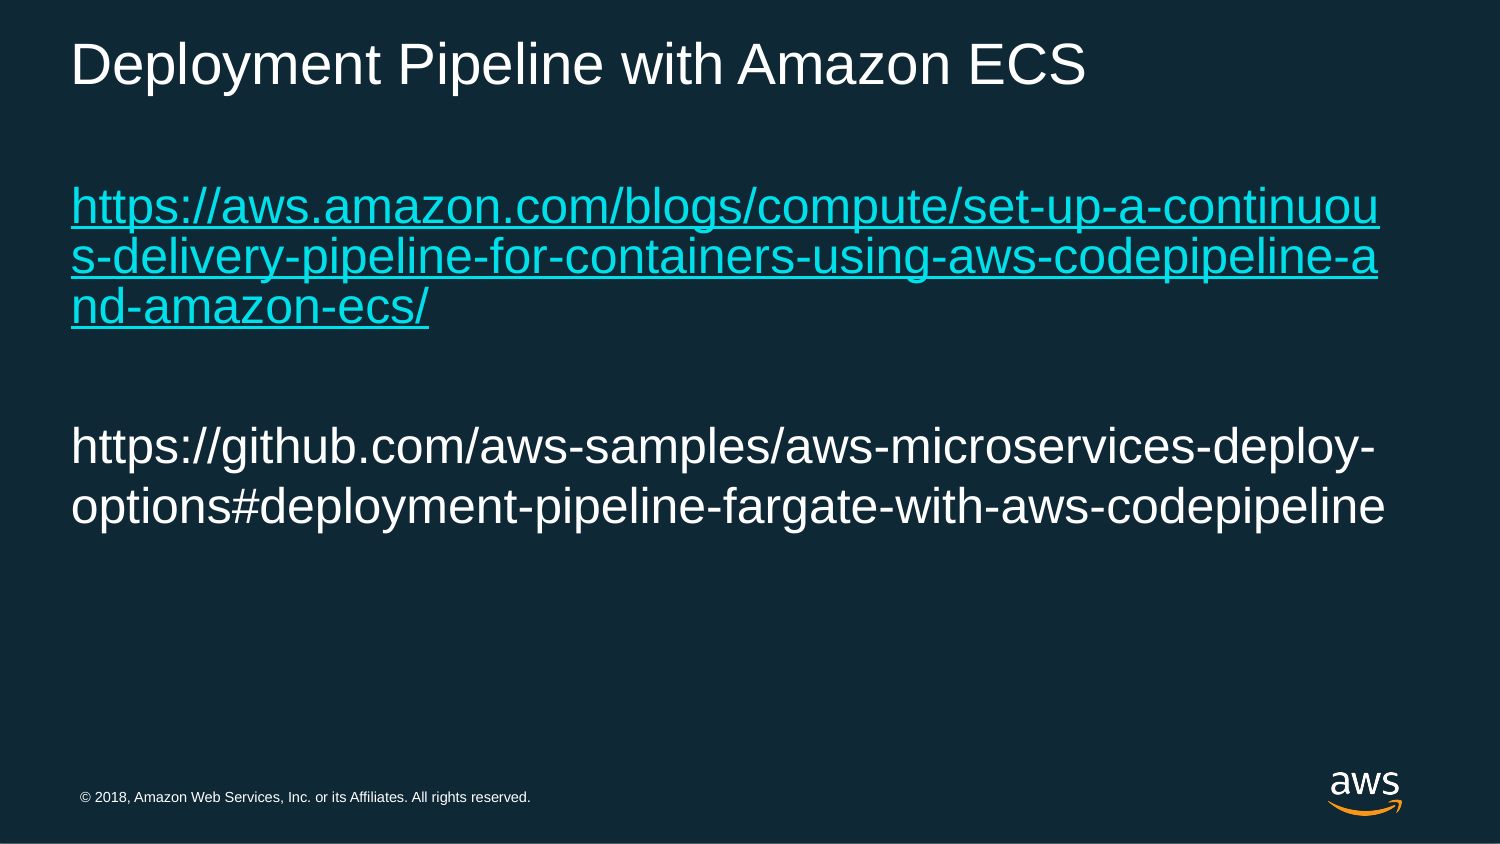

# Deployment Pipeline with Amazon ECS
https://aws.amazon.com/blogs/compute/set-up-a-continuous-delivery-pipeline-for-containers-using-aws-codepipeline-and-amazon-ecs/

https://github.com/aws-samples/aws-microservices-deploy-options#deployment-pipeline-fargate-with-aws-codepipeline